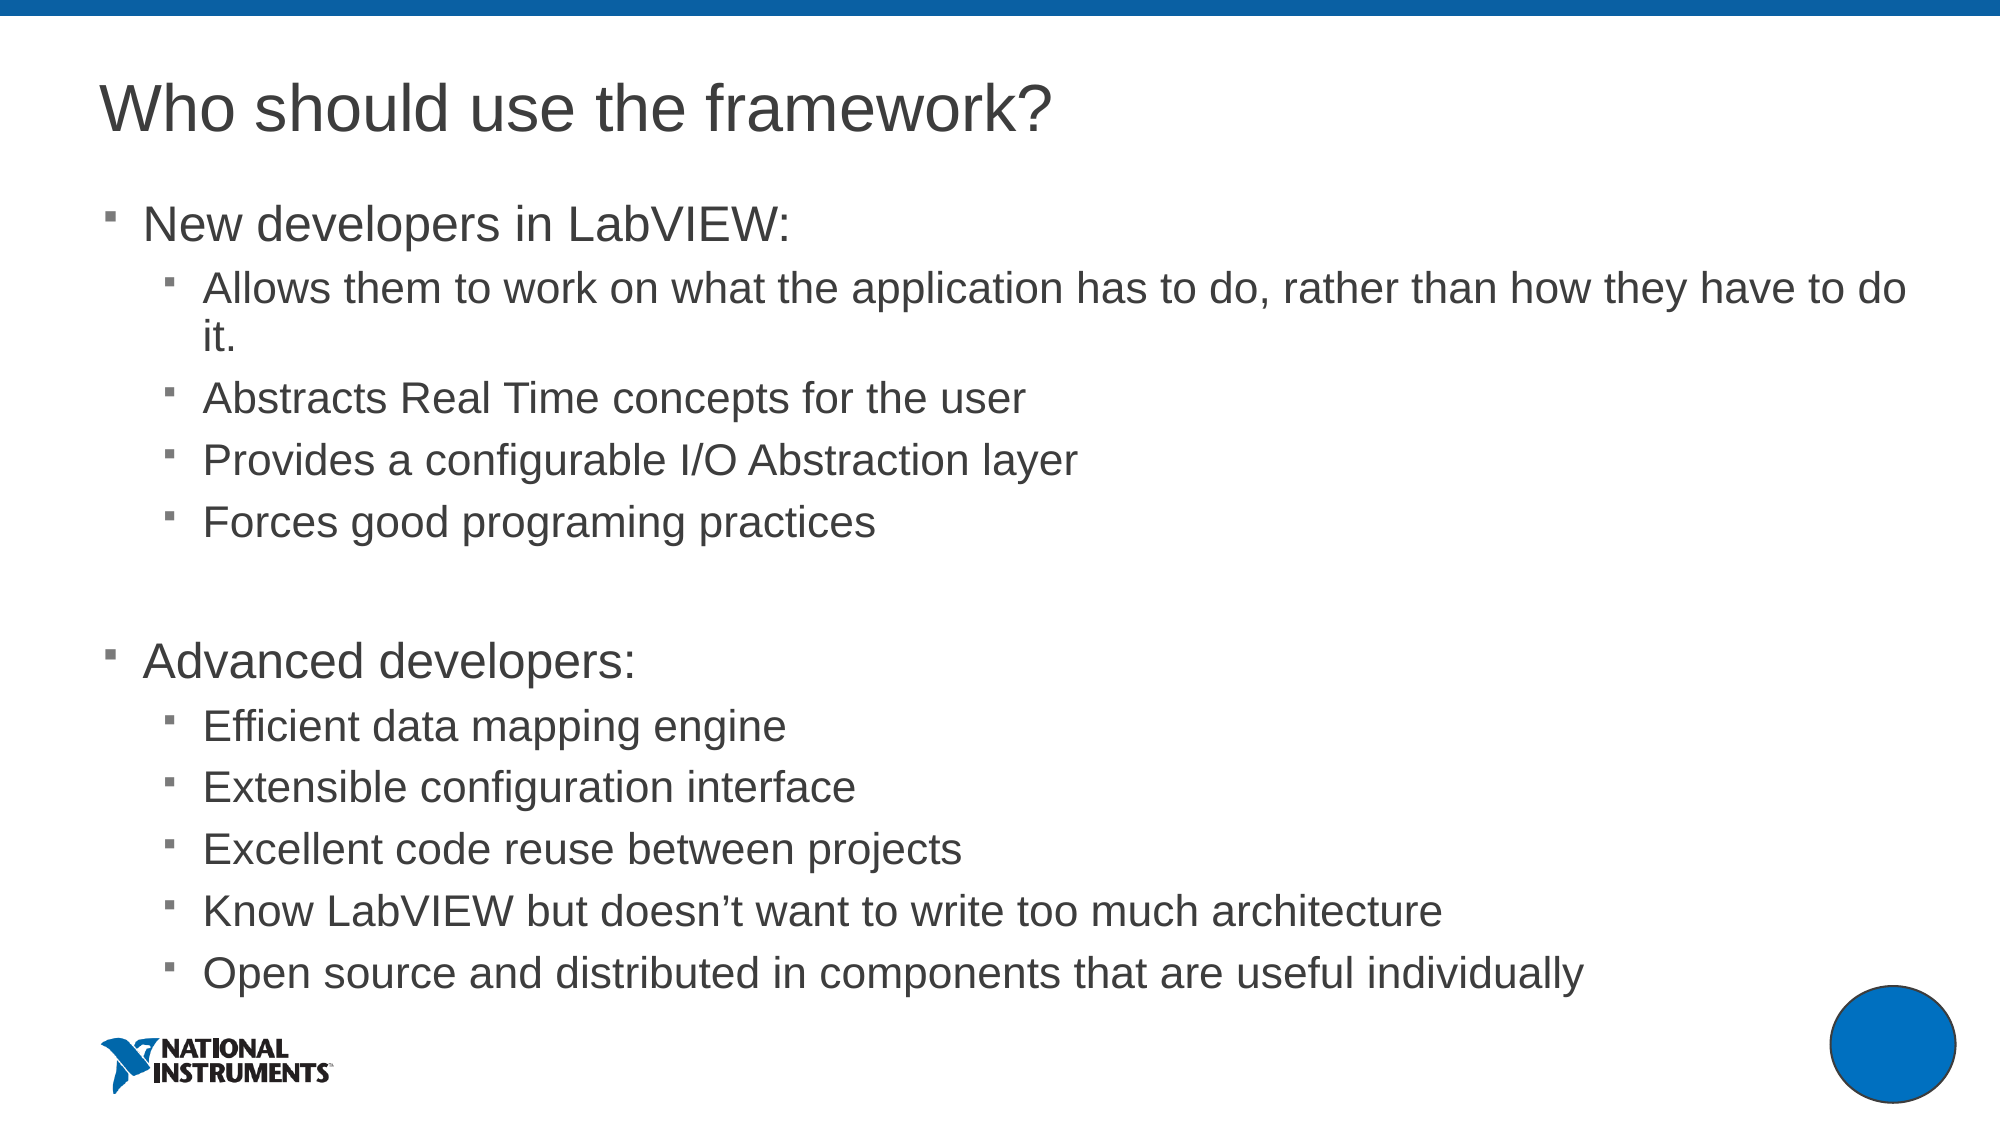

# Who should use the framework?
New developers in LabVIEW:
Allows them to work on what the application has to do, rather than how they have to do it.
Abstracts Real Time concepts for the user
Provides a configurable I/O Abstraction layer
Forces good programing practices

Advanced developers:
Efficient data mapping engine
Extensible configuration interface
Excellent code reuse between projects
Know LabVIEW but doesn’t want to write too much architecture
Open source and distributed in components that are useful individually